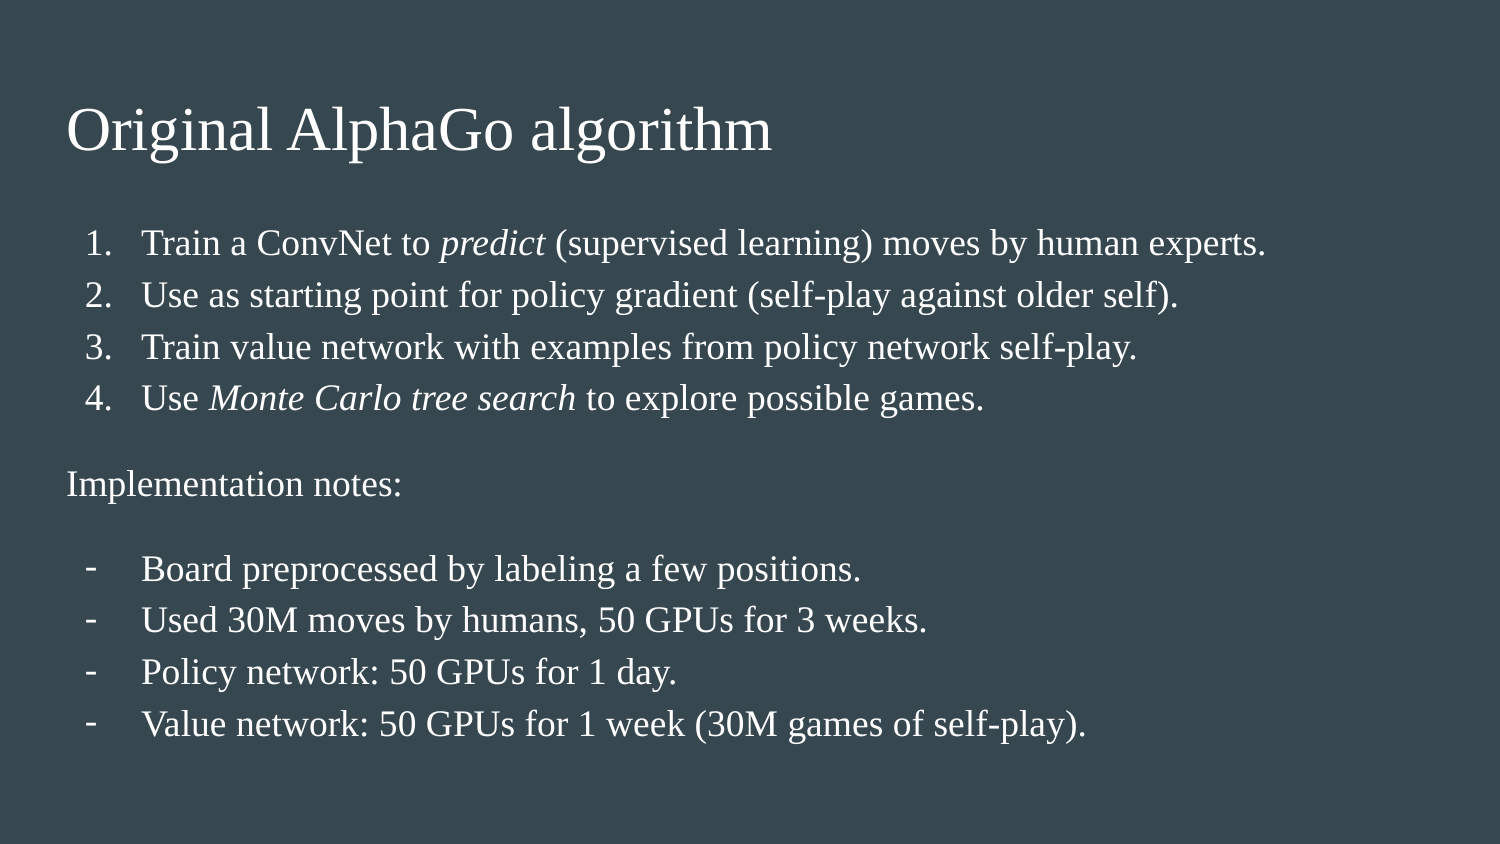

# Original AlphaGo algorithm
Train a ConvNet to predict (supervised learning) moves by human experts.
Use as starting point for policy gradient (self-play against older self).
Train value network with examples from policy network self-play.
Use Monte Carlo tree search to explore possible games.
Implementation notes:
Board preprocessed by labeling a few positions.
Used 30M moves by humans, 50 GPUs for 3 weeks.
Policy network: 50 GPUs for 1 day.
Value network: 50 GPUs for 1 week (30M games of self-play).